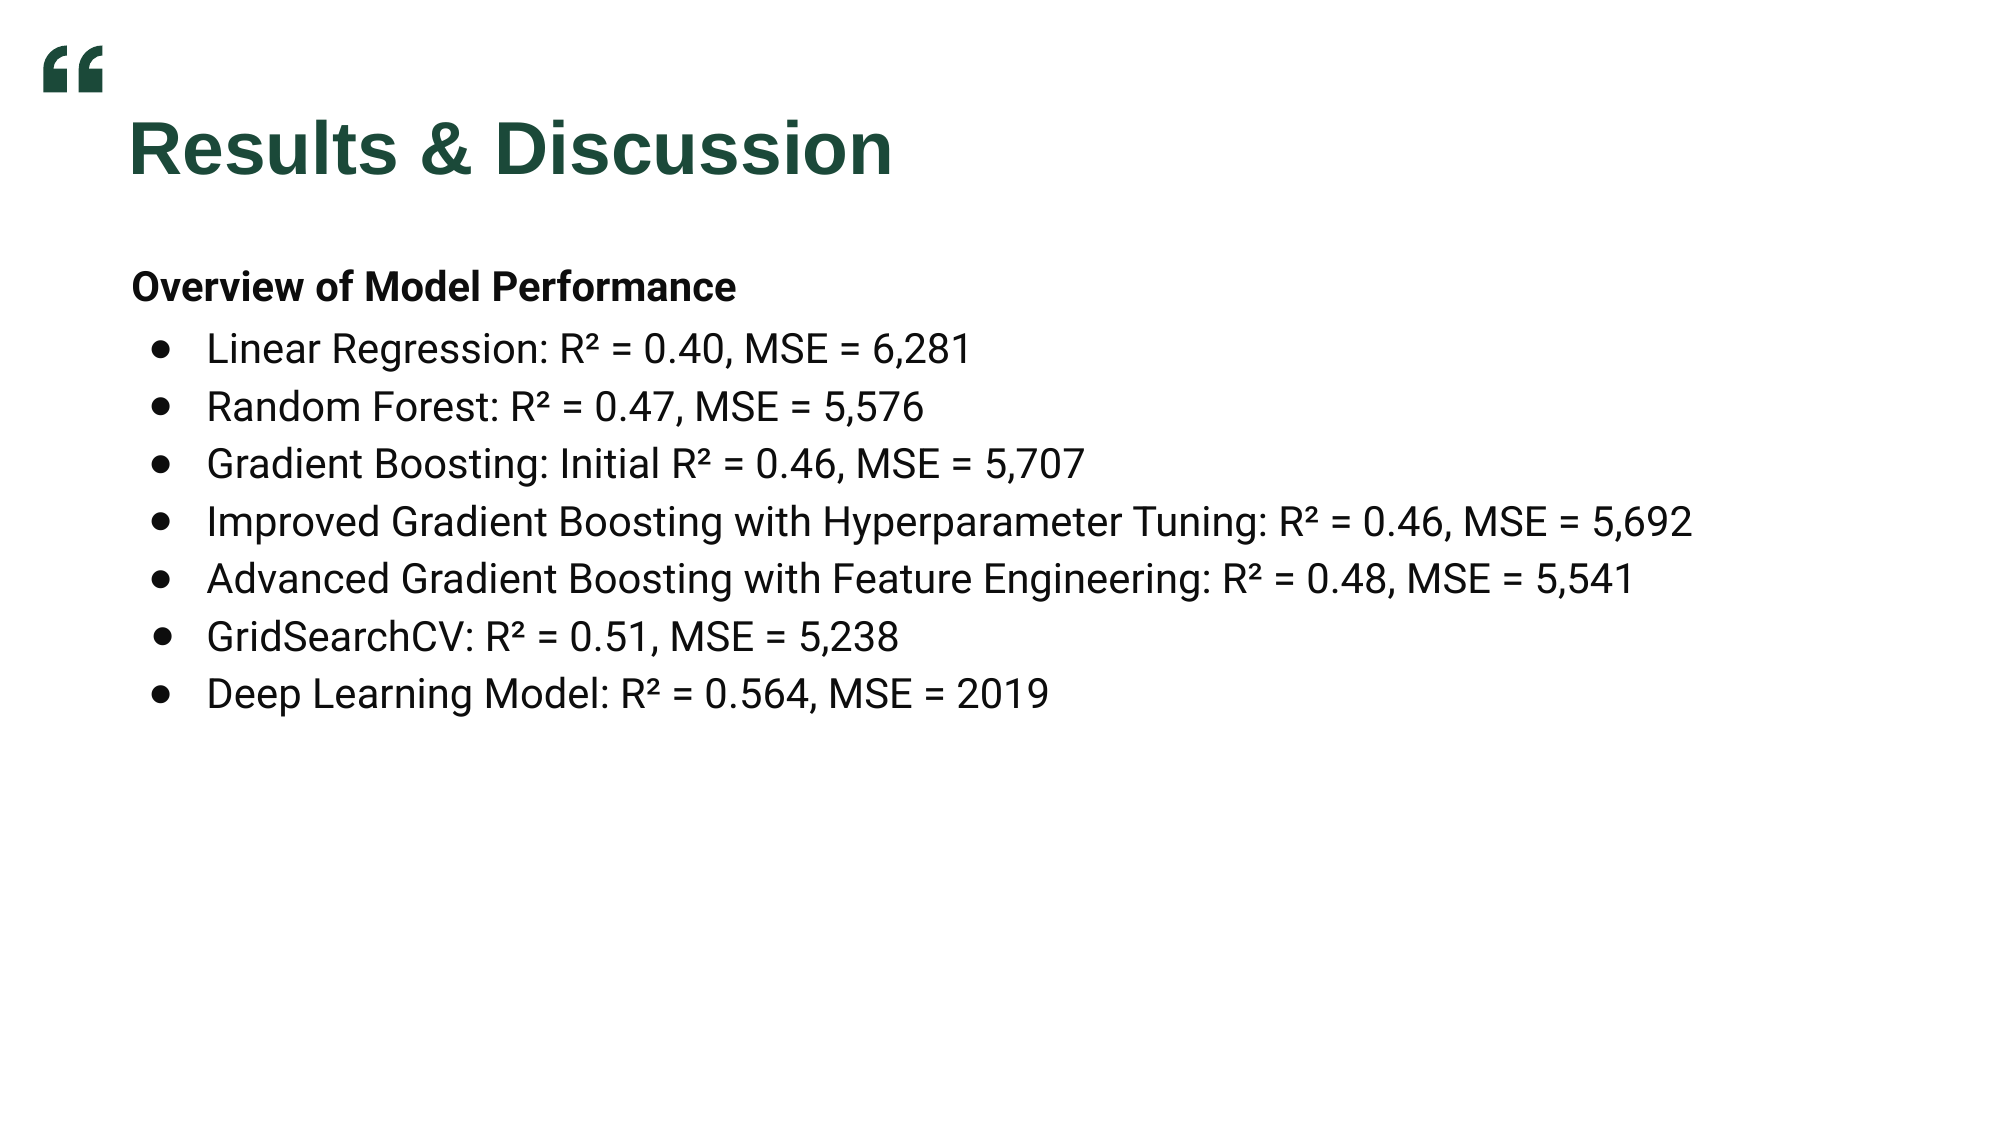

Results & Discussion
Overview of Model Performance
Linear Regression: R² = 0.40, MSE = 6,281
Random Forest: R² = 0.47, MSE = 5,576
Gradient Boosting: Initial R² = 0.46, MSE = 5,707
Improved Gradient Boosting with Hyperparameter Tuning: R² = 0.46, MSE = 5,692
Advanced Gradient Boosting with Feature Engineering: R² = 0.48, MSE = 5,541
GridSearchCV: R² = 0.51, MSE = 5,238
Deep Learning Model: R² = 0.564, MSE = 2019